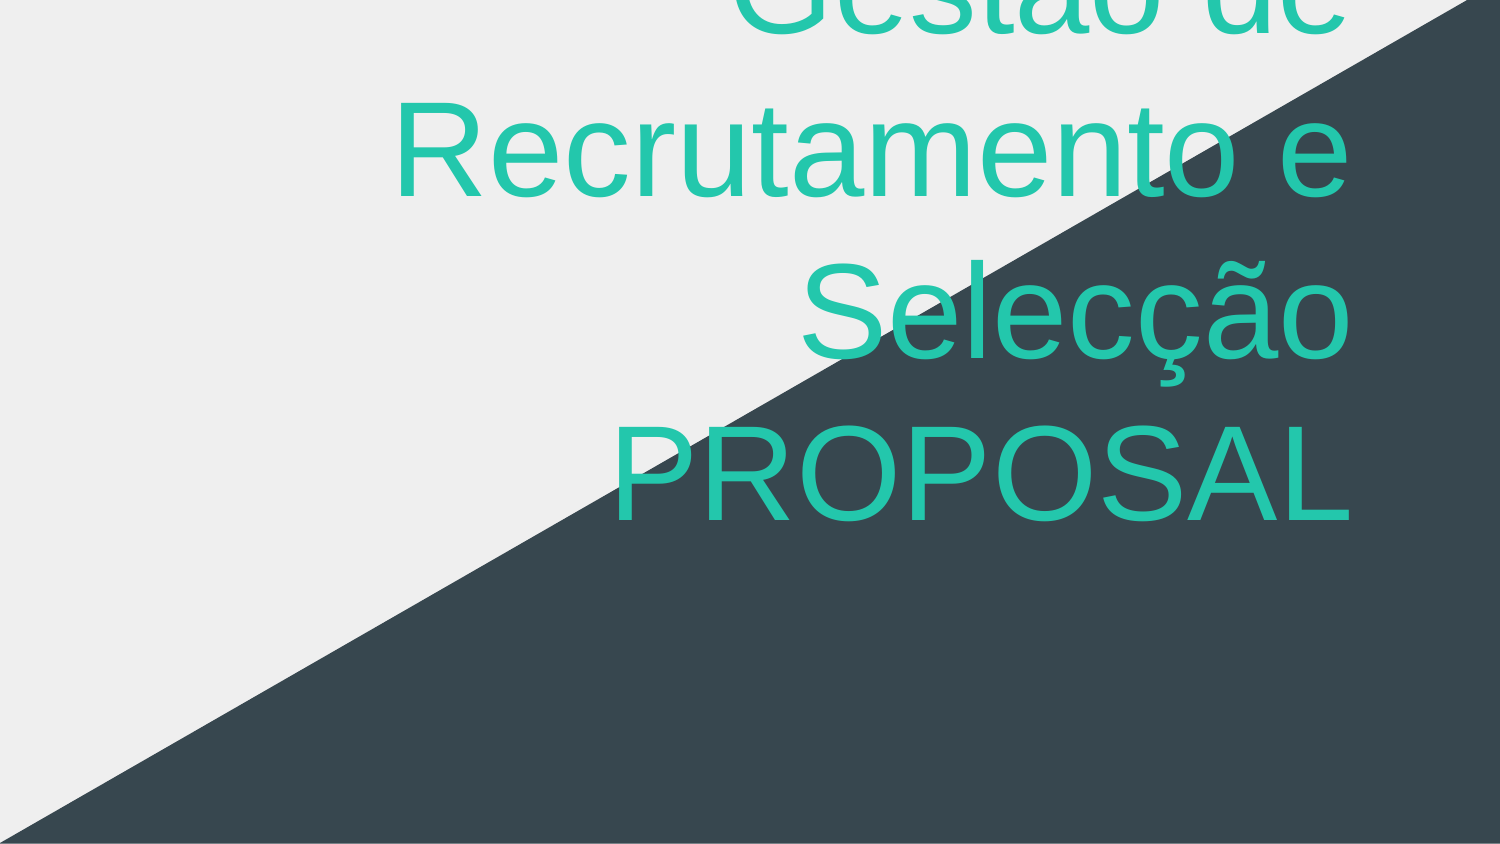

# Gestão de Recrutamento e Selecção PROPOSAL